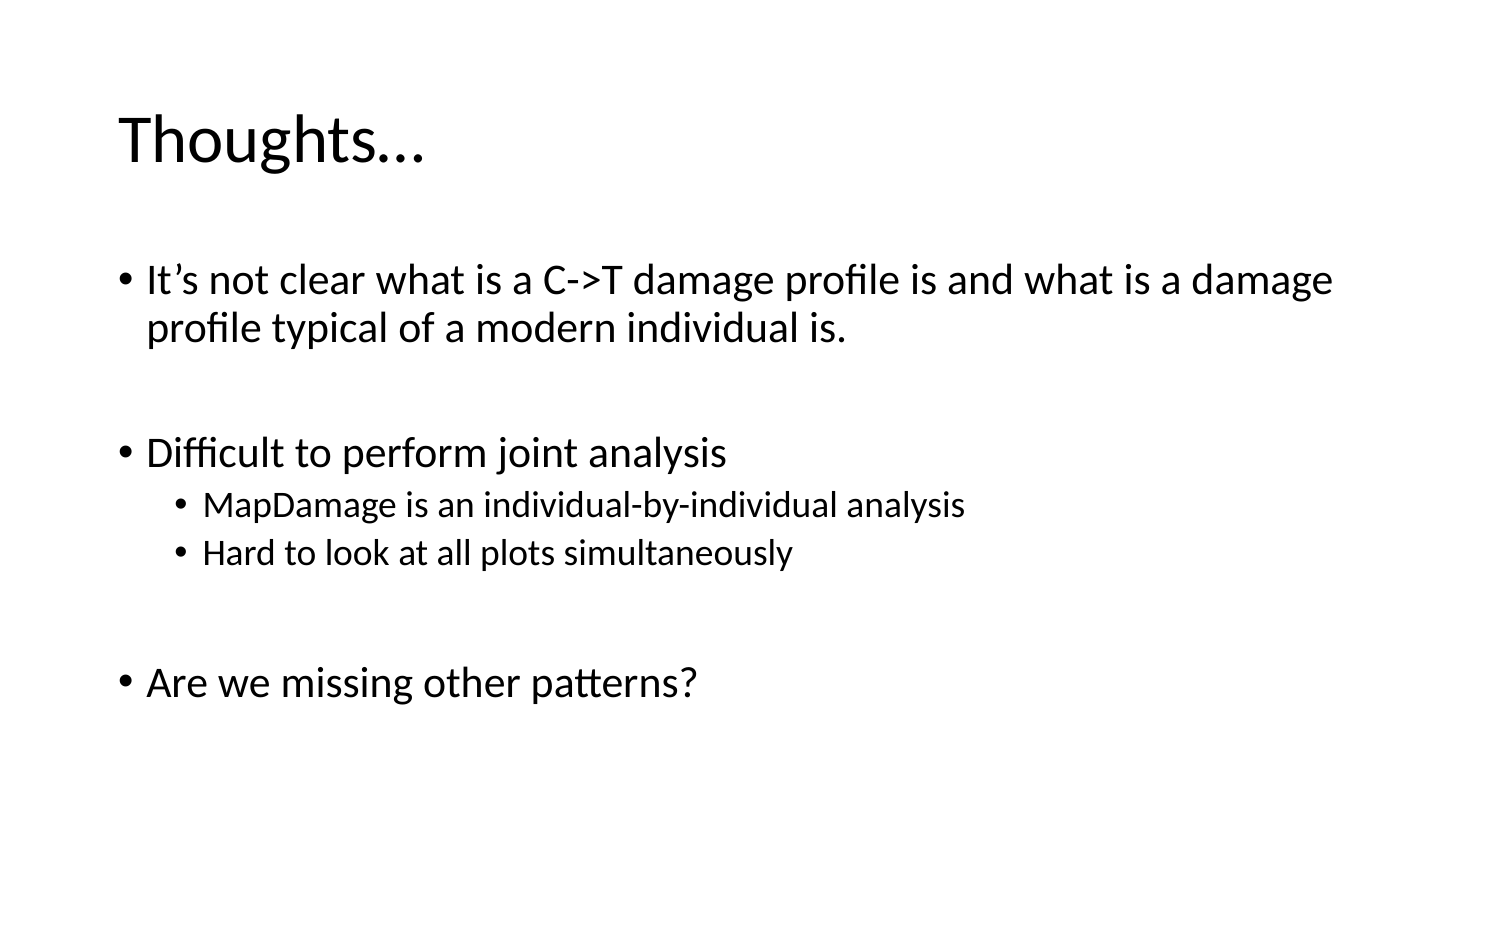

# Thoughts…
It’s not clear what is a C->T damage profile is and what is a damage profile typical of a modern individual is.

Difficult to perform joint analysis
MapDamage is an individual-by-individual analysis
Hard to look at all plots simultaneously

Are we missing other patterns?